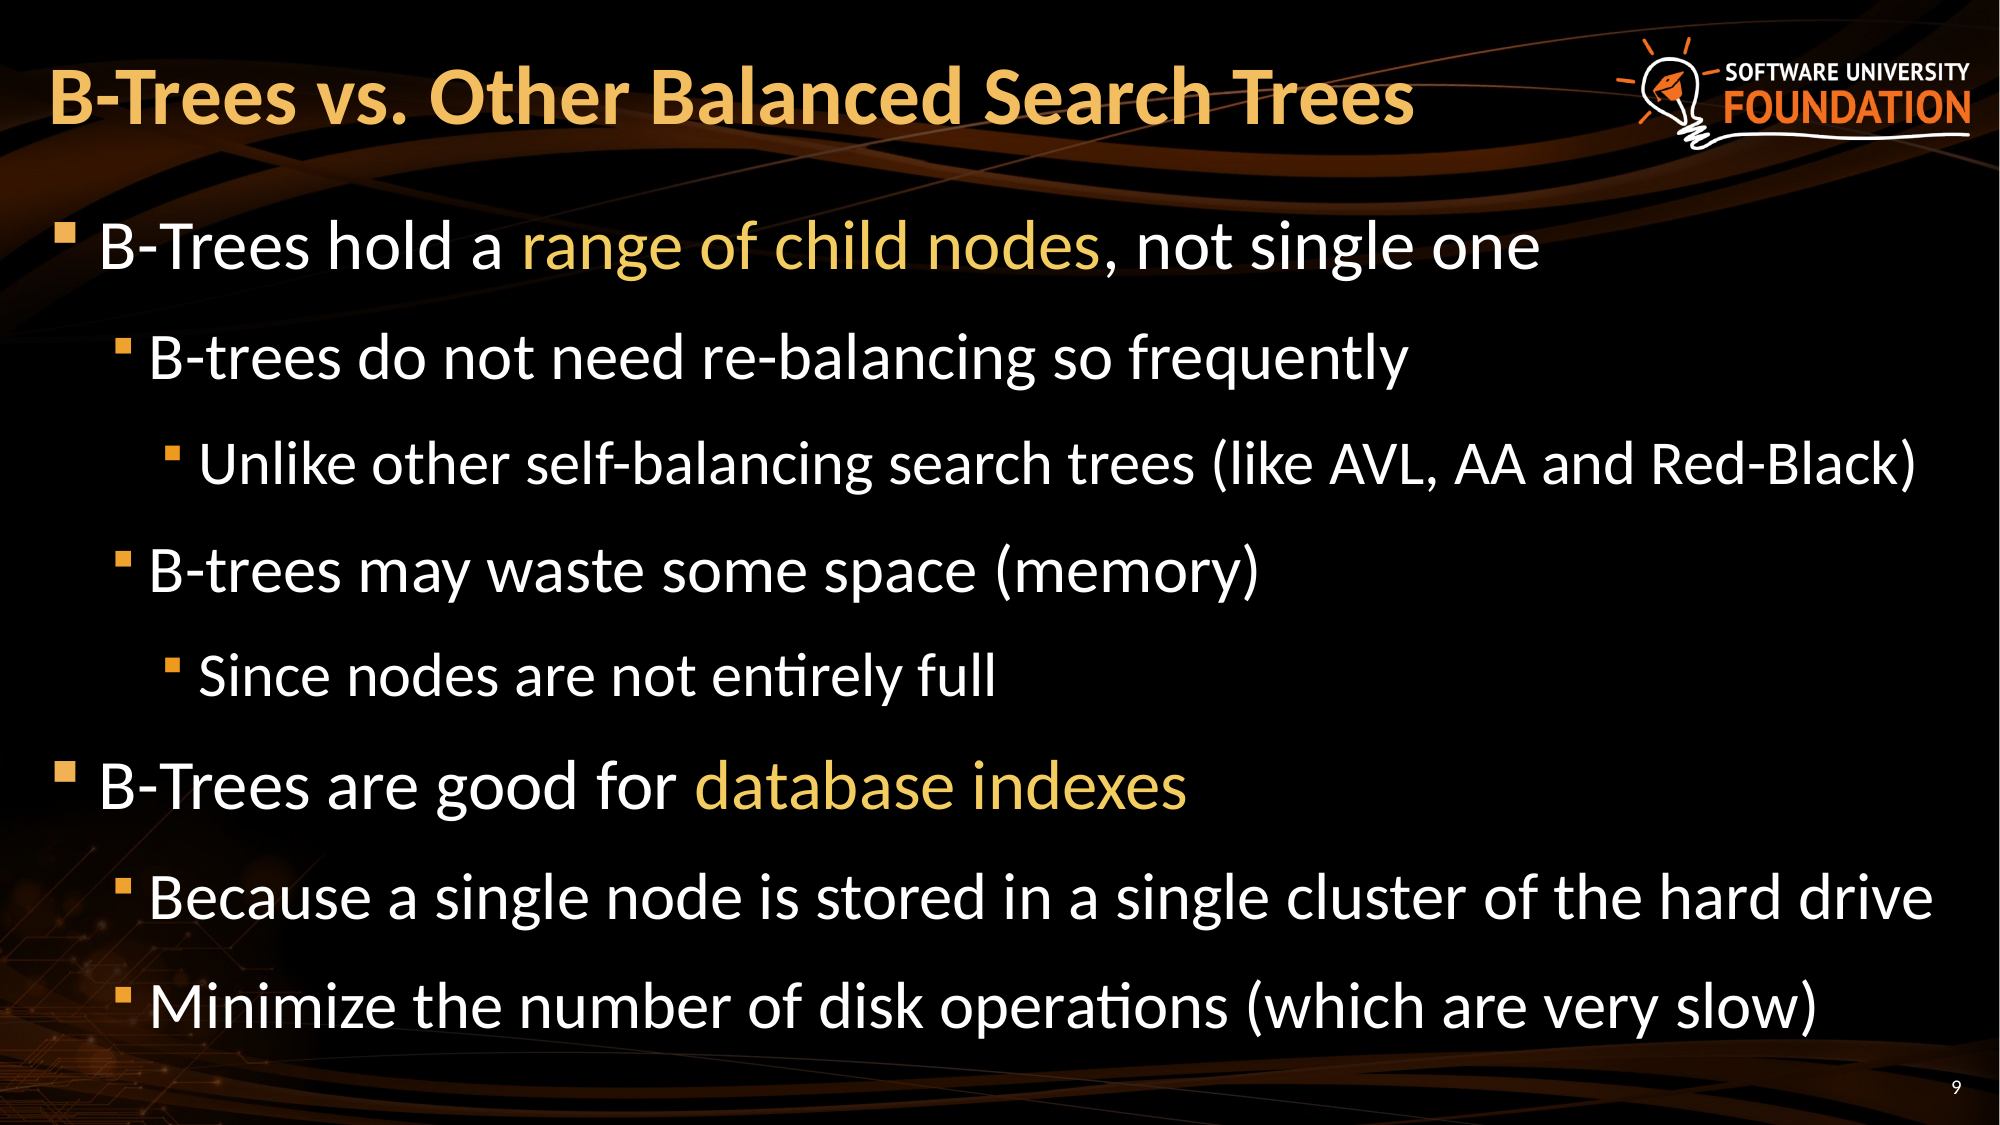

# B-Trees vs. Other Balanced Search Trees
B-Trees hold a range of child nodes, not single one
B-trees do not need re-balancing so frequently
Unlike other self-balancing search trees (like AVL, AA and Red-Black)
B-trees may waste some space (memory)
Since nodes are not entirely full
B-Trees are good for database indexes
Because a single node is stored in a single cluster of the hard drive
Minimize the number of disk operations (which are very slow)
9